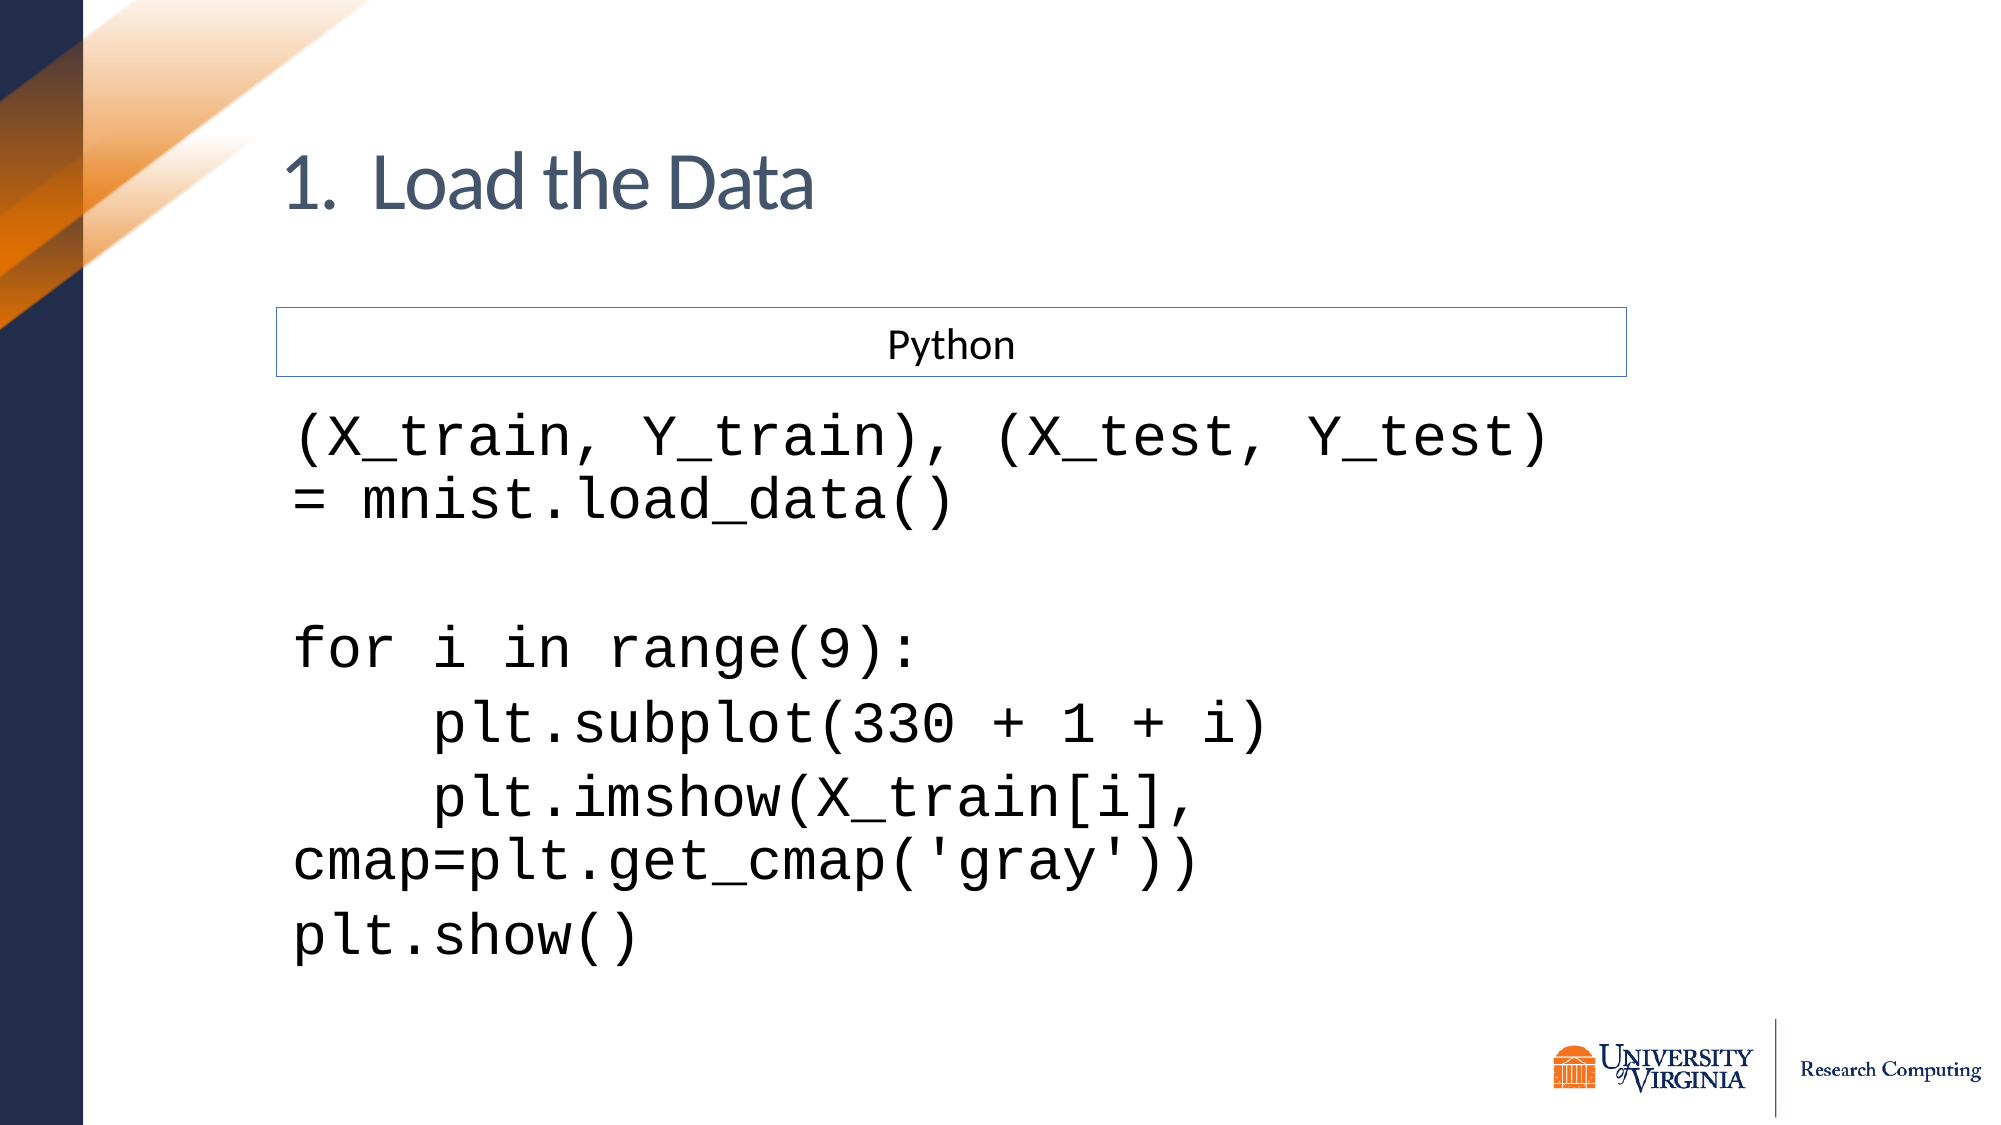

# 1.  Load the Data
(X_train, Y_train), (X_test, Y_test) = mnist.load_data()

for i in range(9):
    plt.subplot(330 + 1 + i)
    plt.imshow(X_train[i], cmap=plt.get_cmap('gray'))
plt.show()